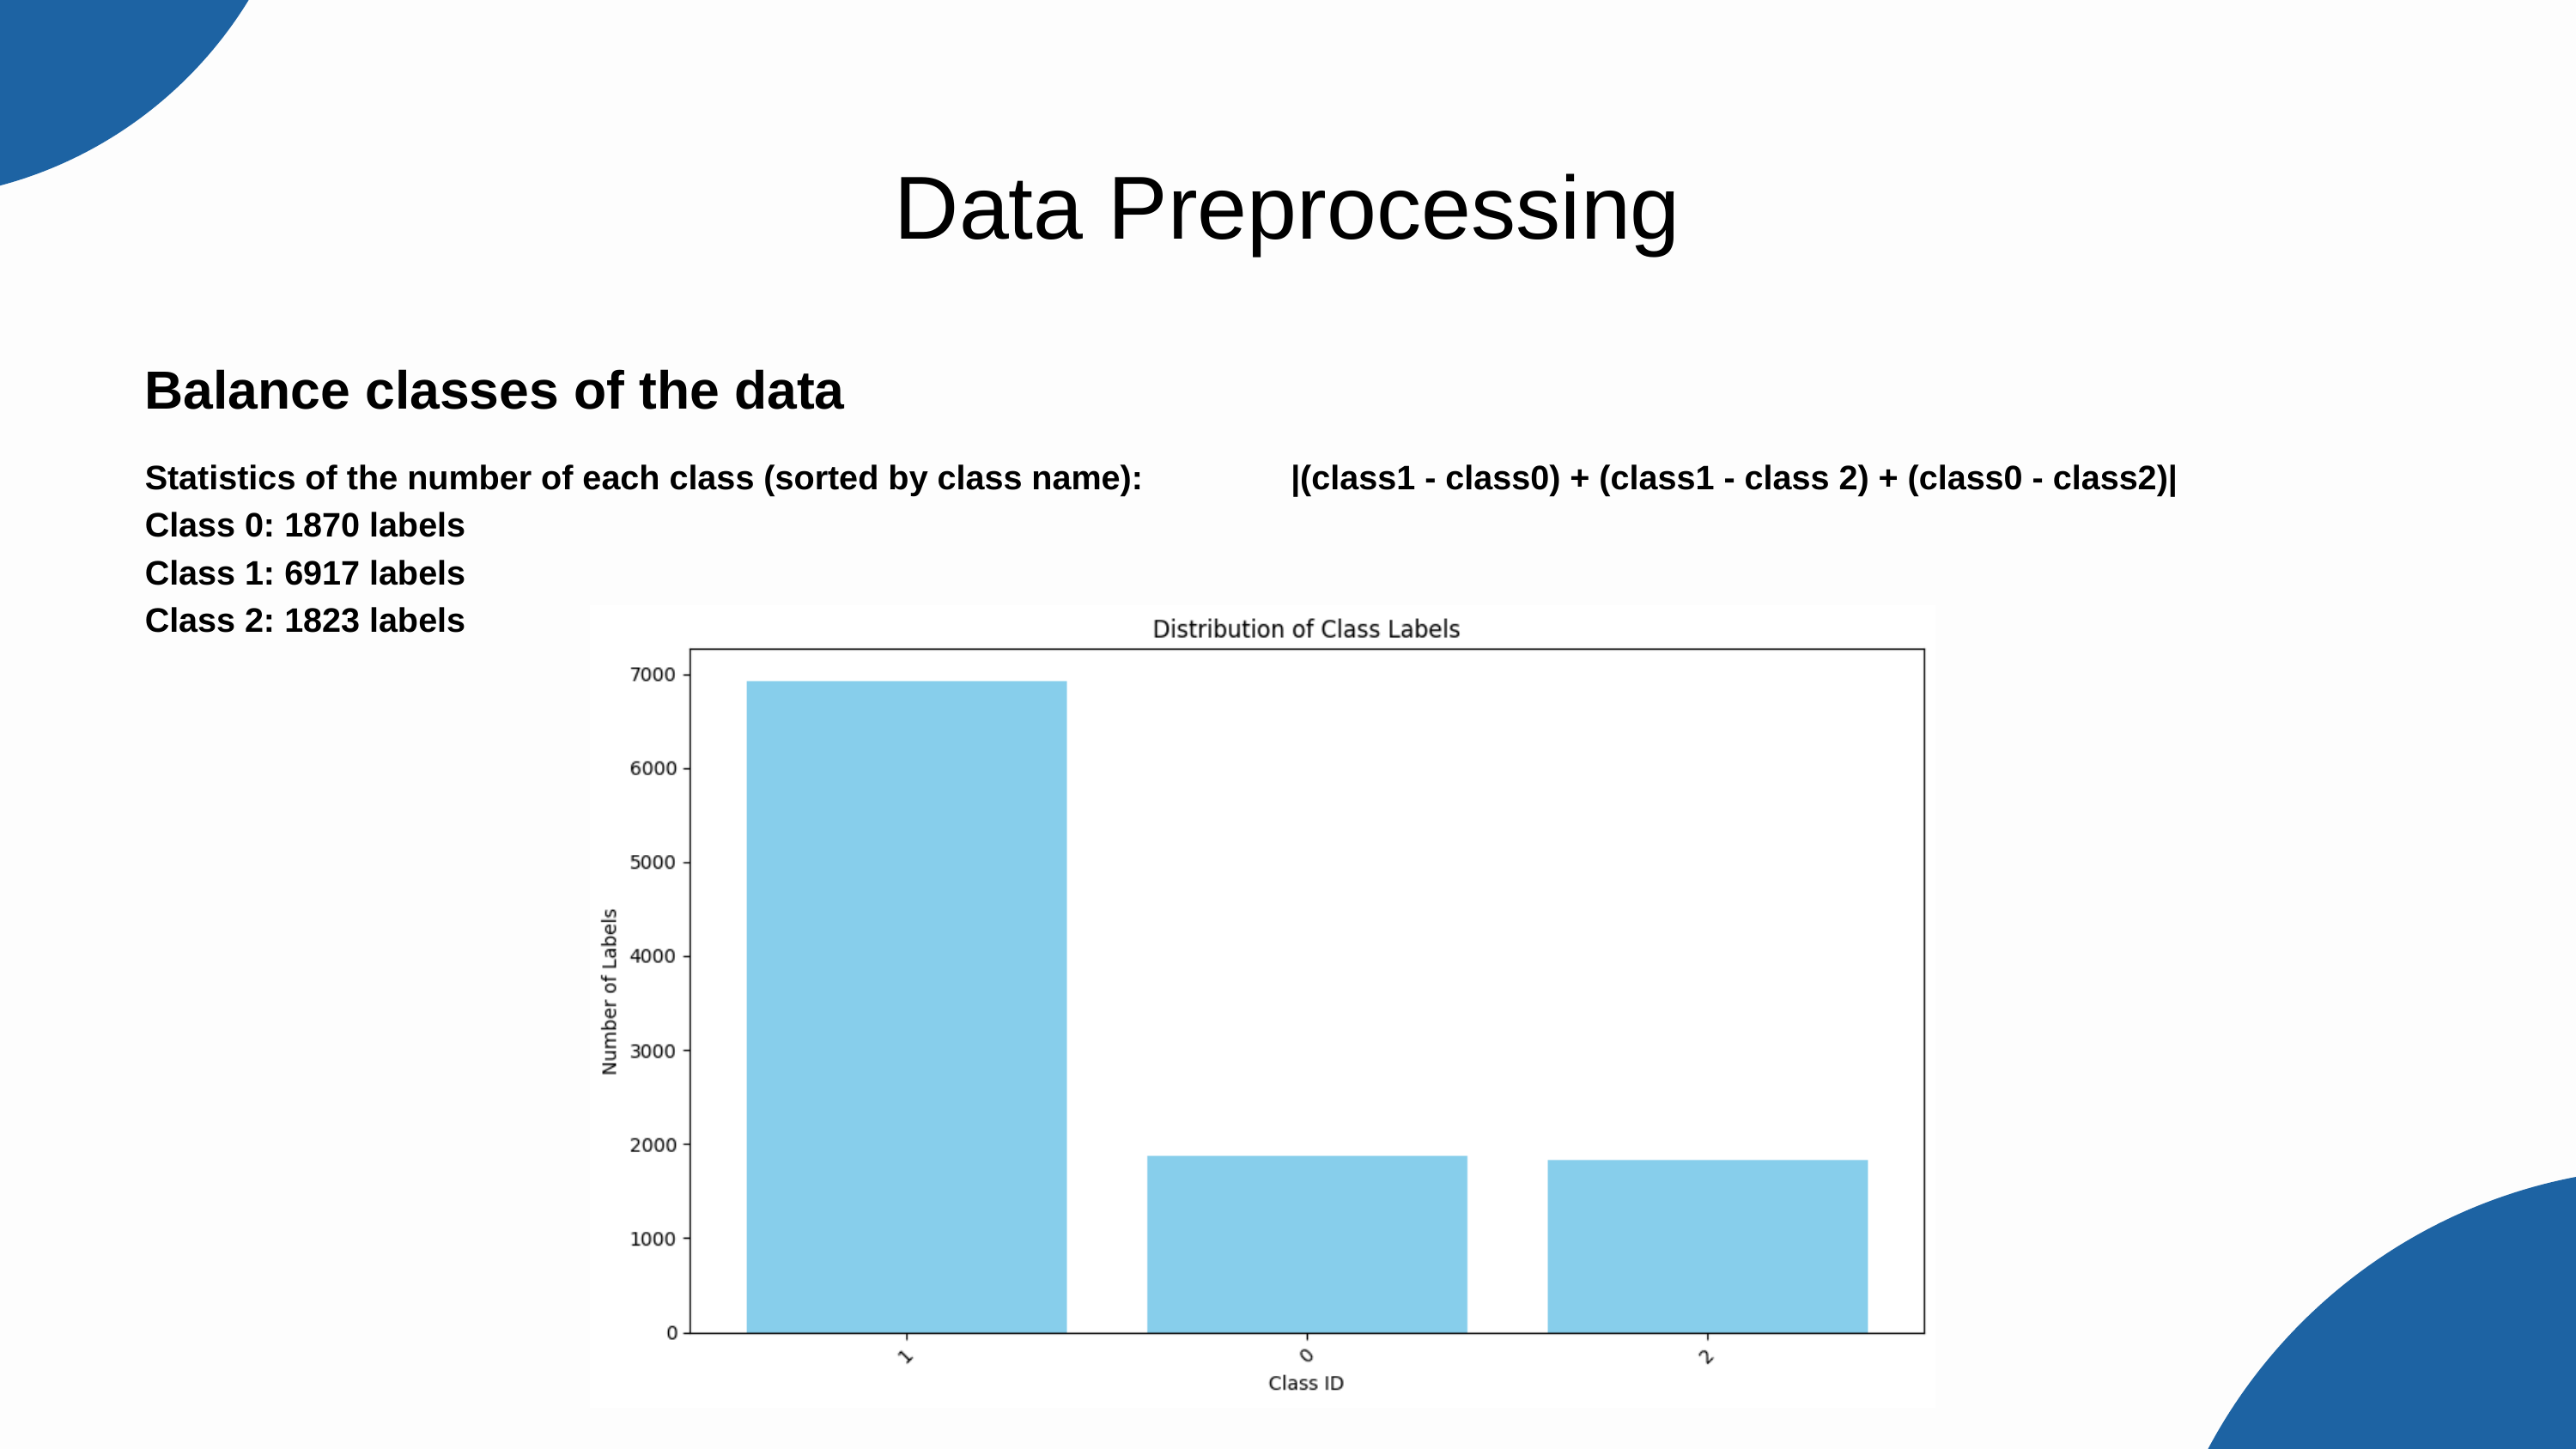

Data Preprocessing
Balance classes of the data
Statistics of the number of each class (sorted by class name):
Class 0: 1870 labels
Class 1: 6917 labels
Class 2: 1823 labels
|(class1 - class0) + (class1 - class 2) + (class0 - class2)|